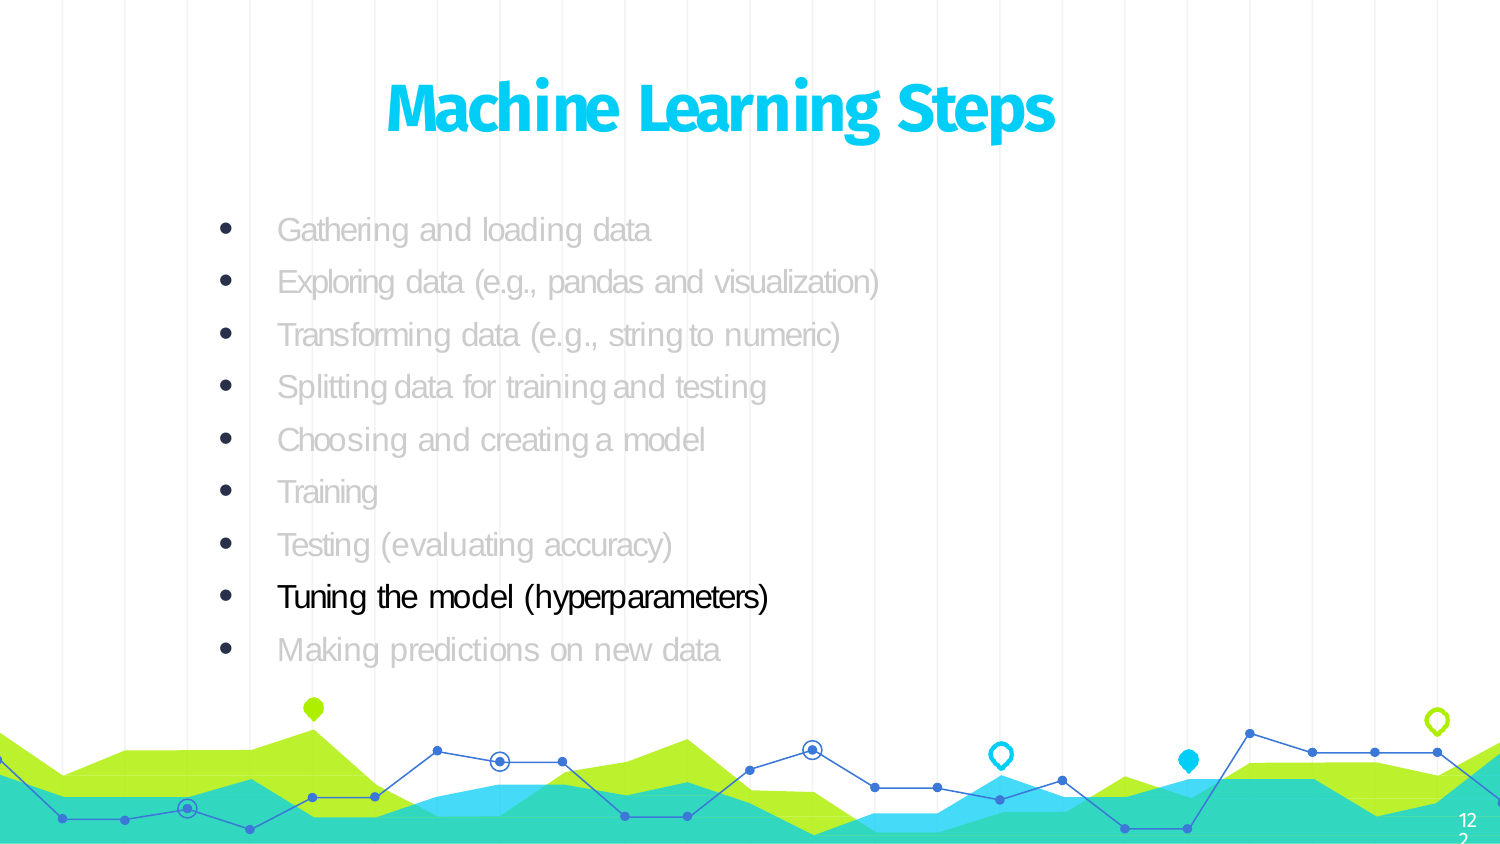

# Machine Learning Steps
Gathering and loading data
Exploring data (e.g., pandas and visualization)
Transforming data (e.g., string to numeric)
Splitting data for training and testing
Choosing and creating a model
Training
Testing (evaluating accuracy)
Tuning the model (hyperparameters)
Making predictions on new data
122